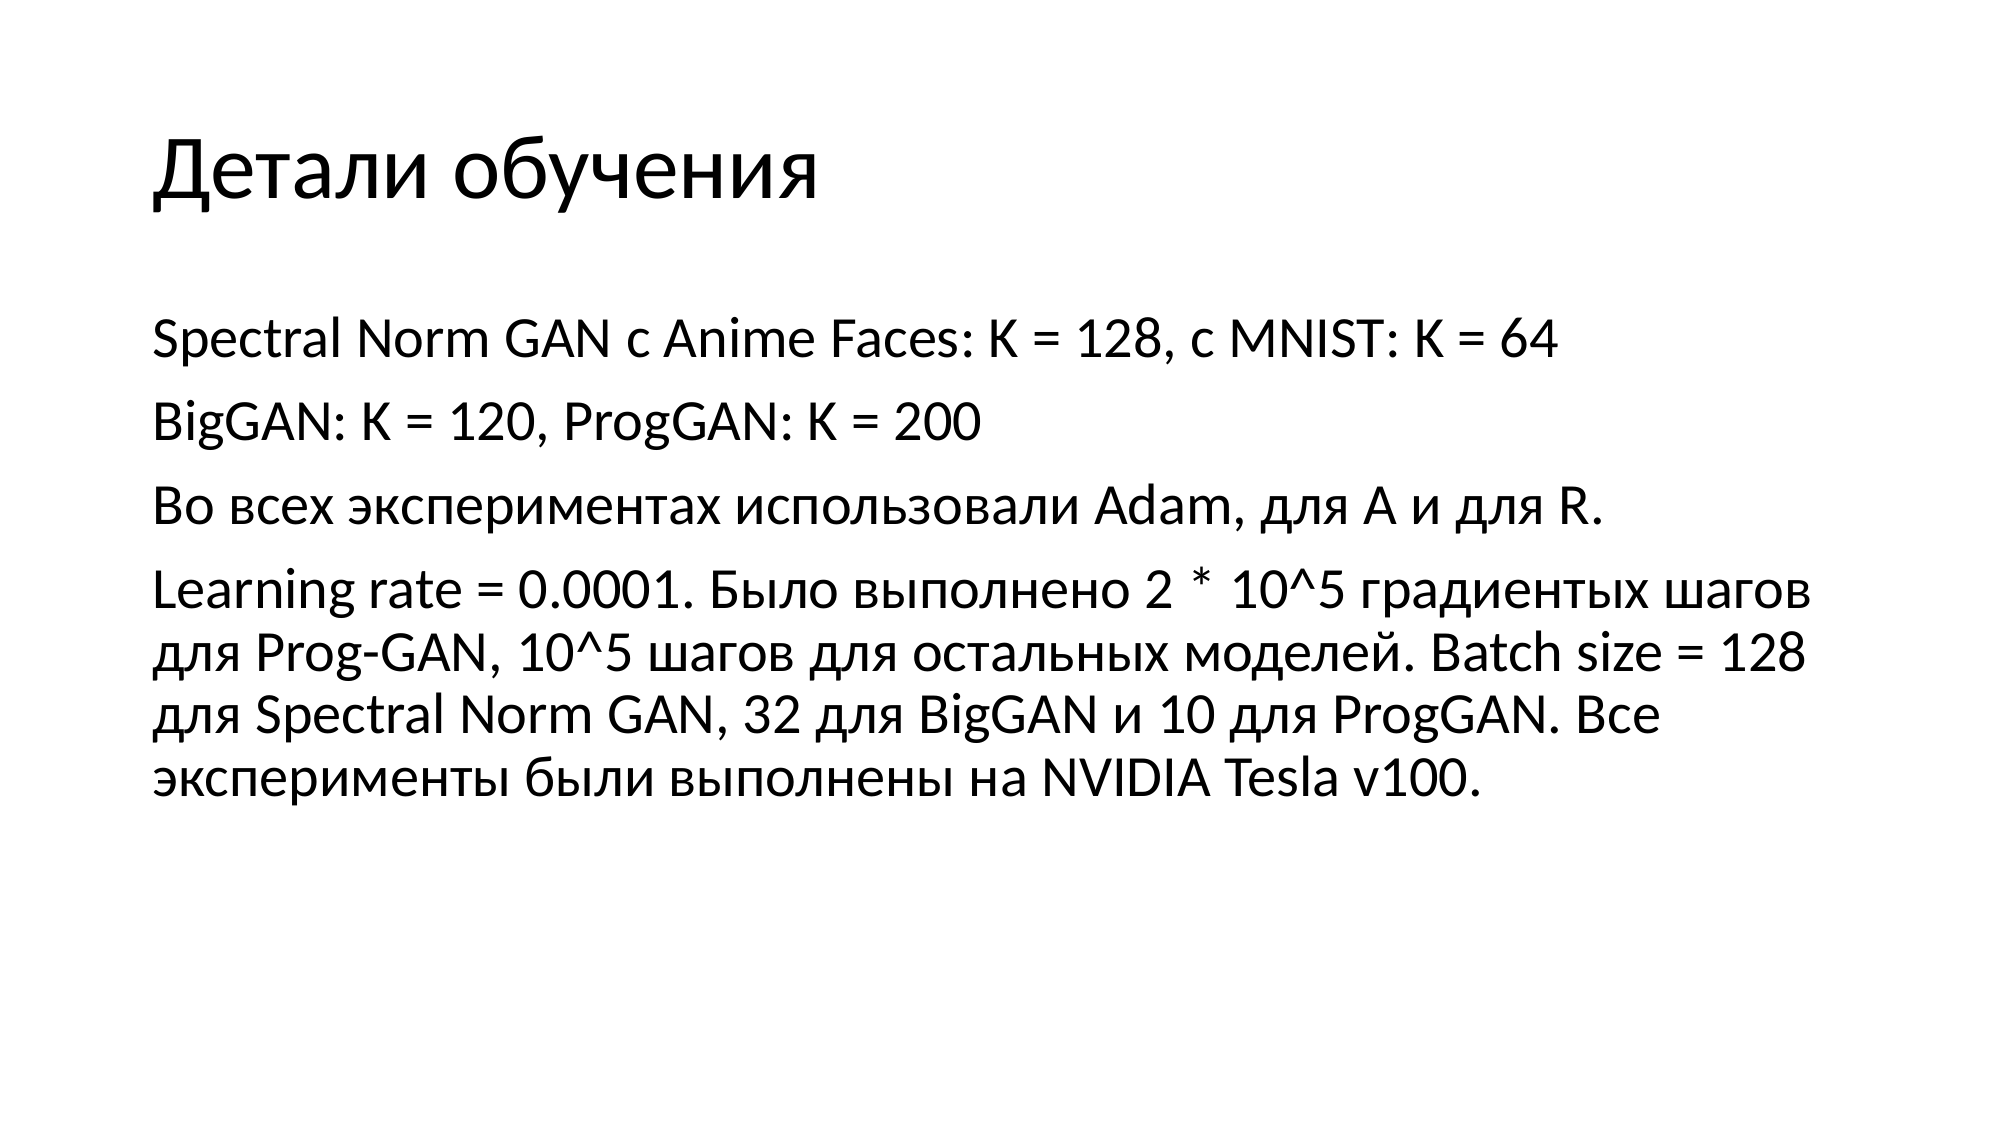

# Детали обучения
Spectral Norm GAN c Anime Faces: K = 128, c MNIST: K = 64
BigGAN: K = 120, ProgGAN: K = 200
Во всех экспериментах использовали Adam, для A и для R.
Learning rate = 0.0001. Было выполнено 2 * 10^5 градиентых шагов для Prog-GAN, 10^5 шагов для остальных моделей. Batch size = 128 для Spectral Norm GAN, 32 для BigGAN и 10 для ProgGAN. Все эксперименты были выполнены на NVIDIA Tesla v100.